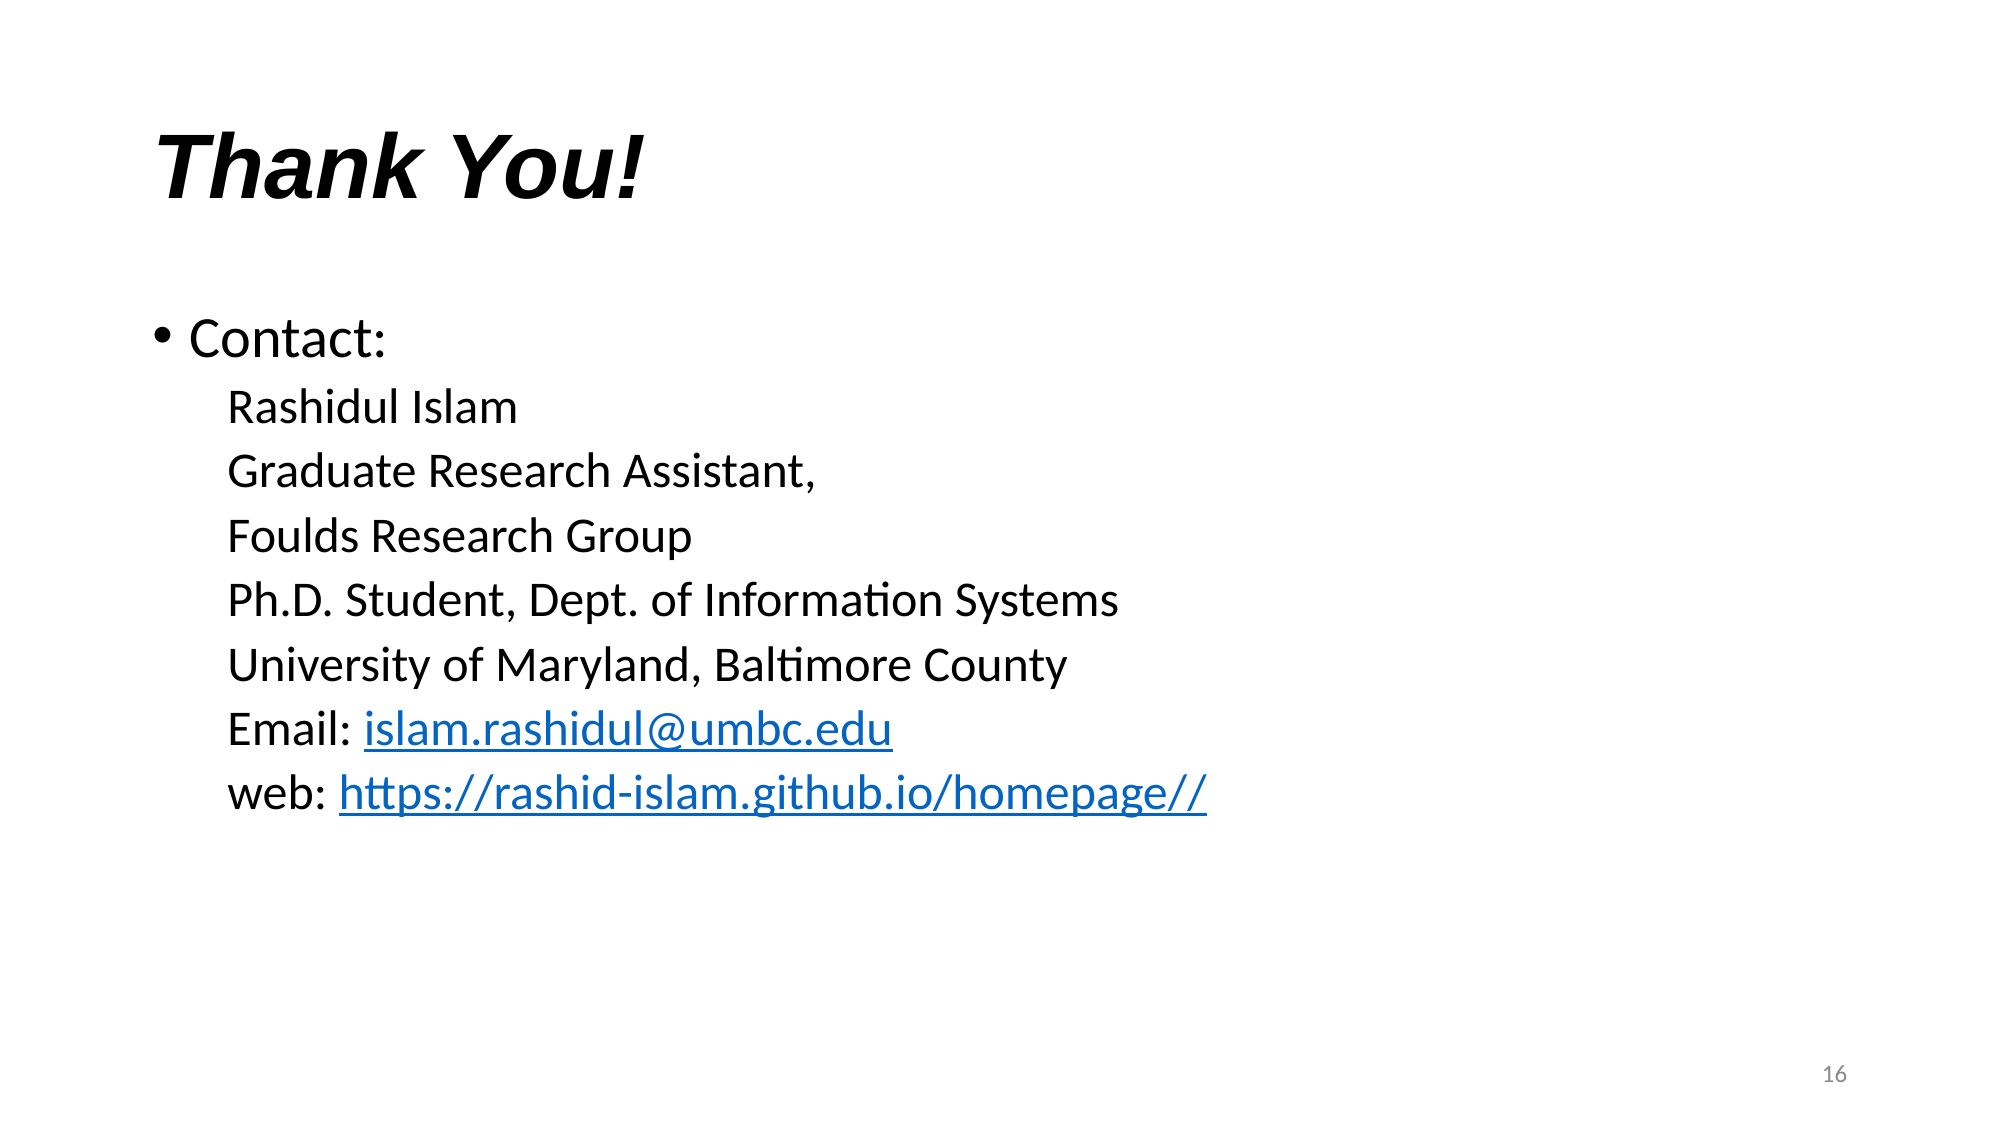

# Thank You!
Contact:
Rashidul Islam
Graduate Research Assistant,
Foulds Research Group
Ph.D. Student, Dept. of Information Systems
University of Maryland, Baltimore County
Email: islam.rashidul@umbc.edu
web: https://rashid-islam.github.io/homepage//
16